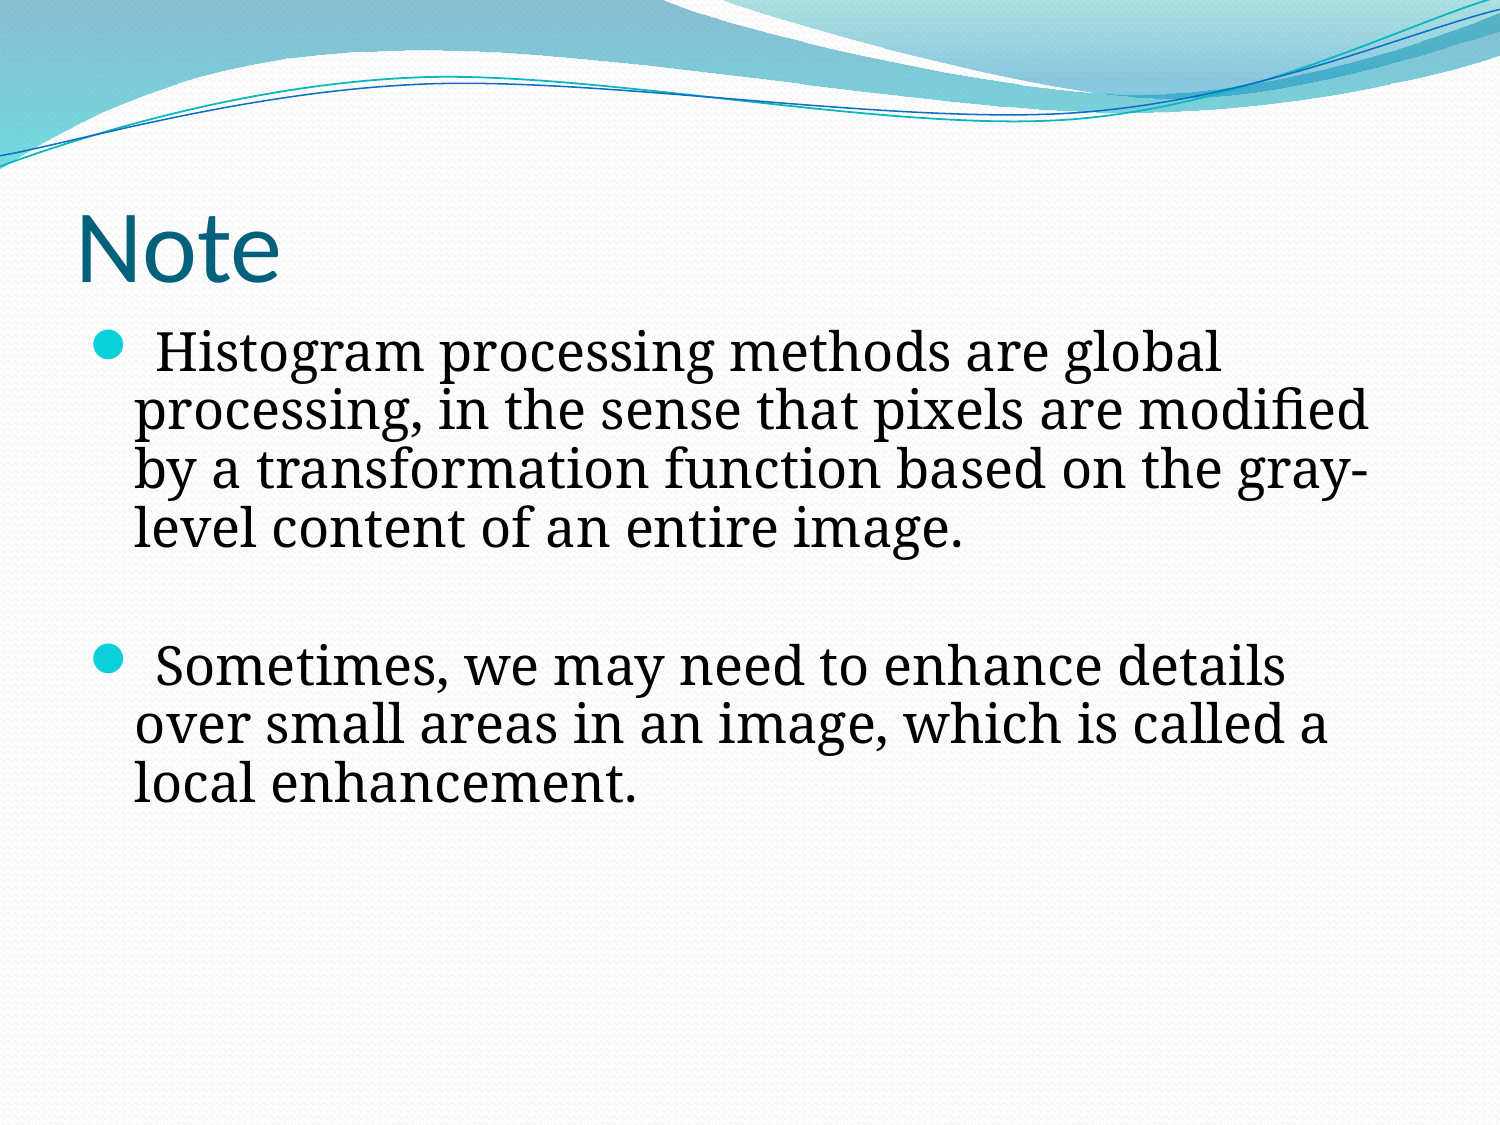

# Note
 Histogram processing methods are global processing, in the sense that pixels are modified by a transformation function based on the gray-level content of an entire image.

 Sometimes, we may need to enhance details over small areas in an image, which is called a local enhancement.